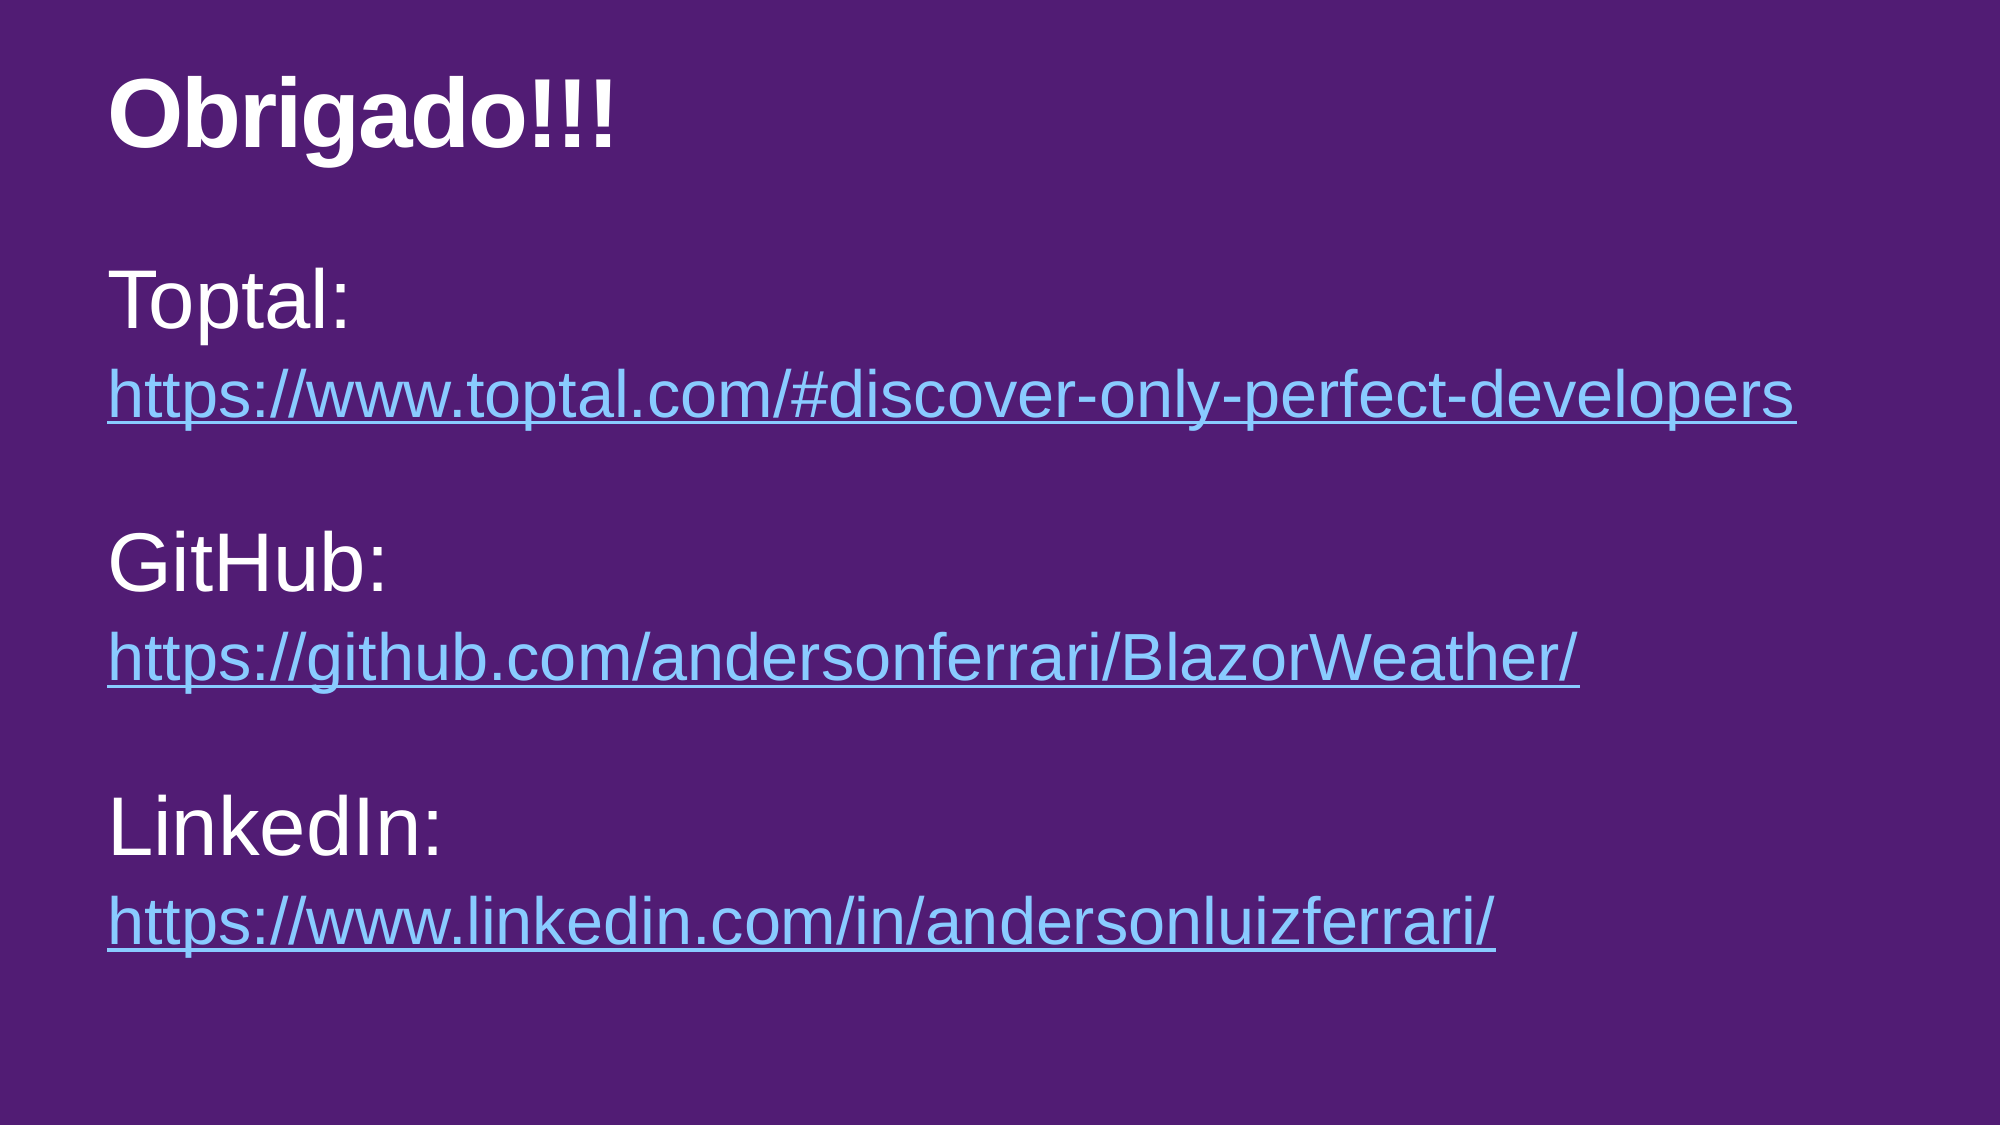

# Obrigado!!!
Toptal:
https://www.toptal.com/#discover-only-perfect-developers
GitHub:
https://github.com/andersonferrari/BlazorWeather/
LinkedIn:
https://www.linkedin.com/in/andersonluizferrari/